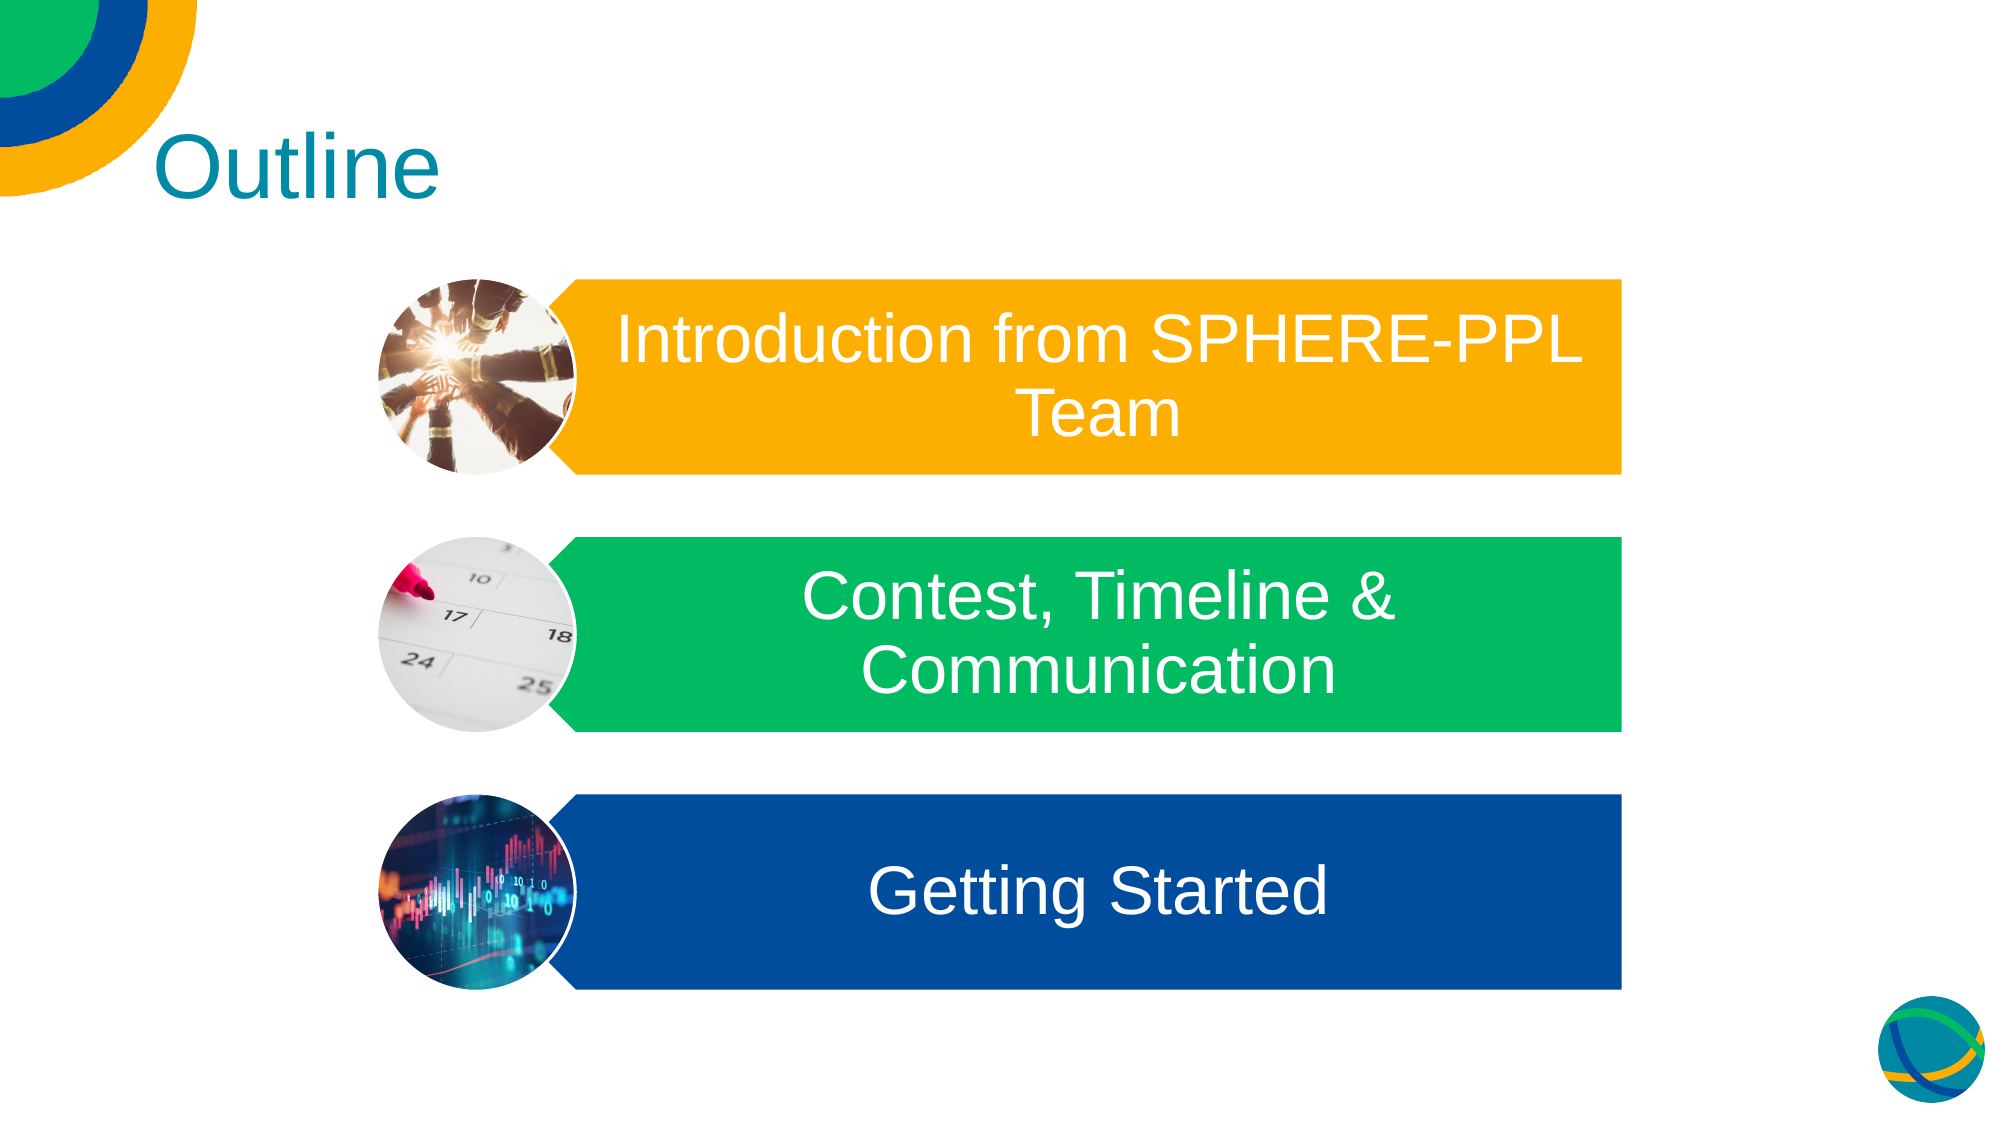

# Outline

Introduction from SPHERE-PPL Team

Contest, Timeline & Communication

Getting Started